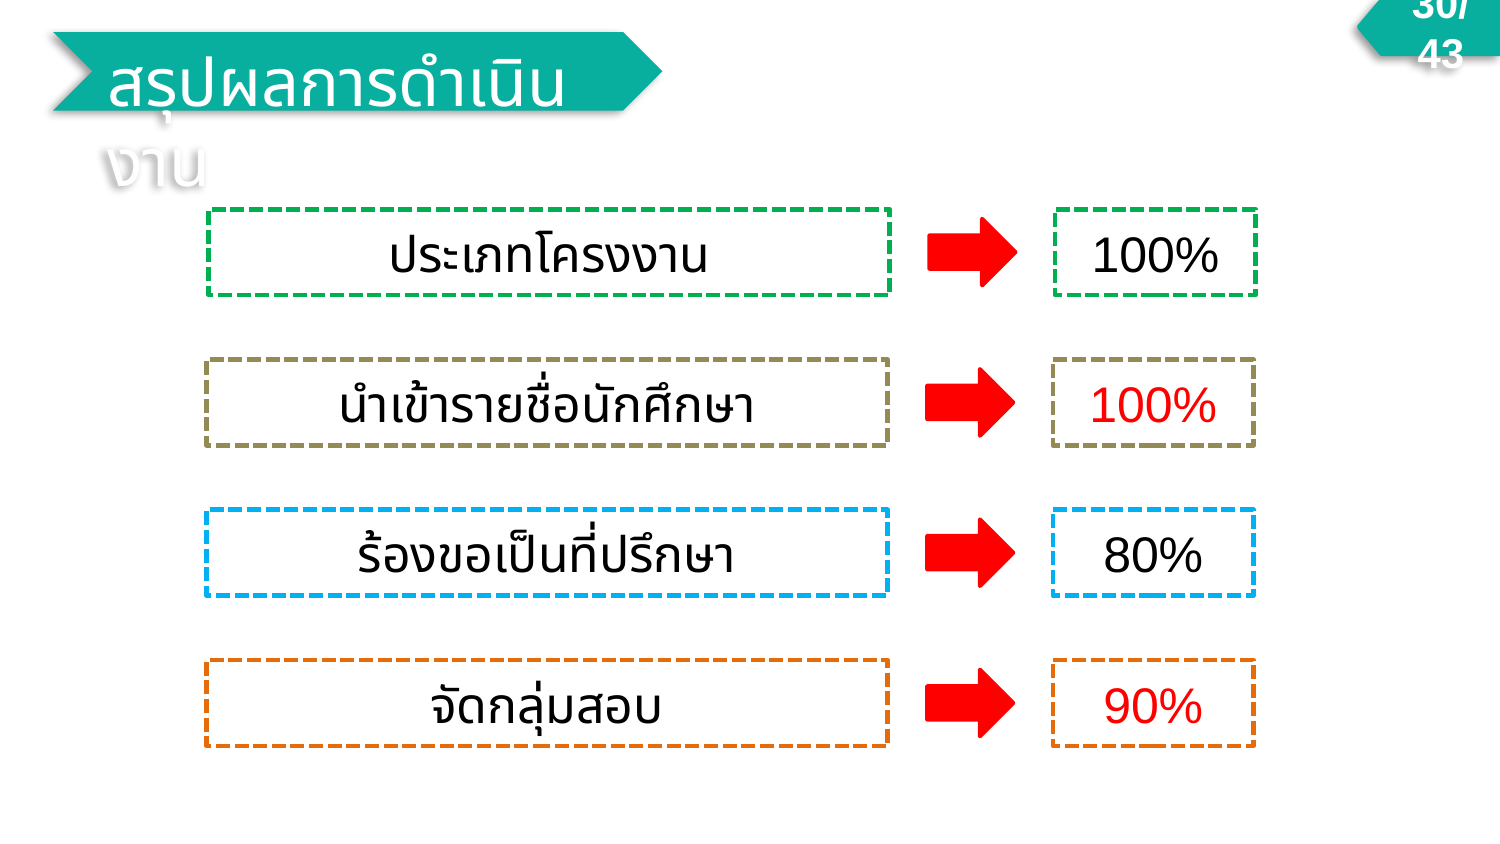

30/43
สรุปผลการดำเนินงาน
ประเภทโครงงาน
100%

นำเข้ารายชื่อนักศึกษา
100%

ร้องขอเป็นที่ปรึกษา
80%

จัดกลุ่มสอบ
90%